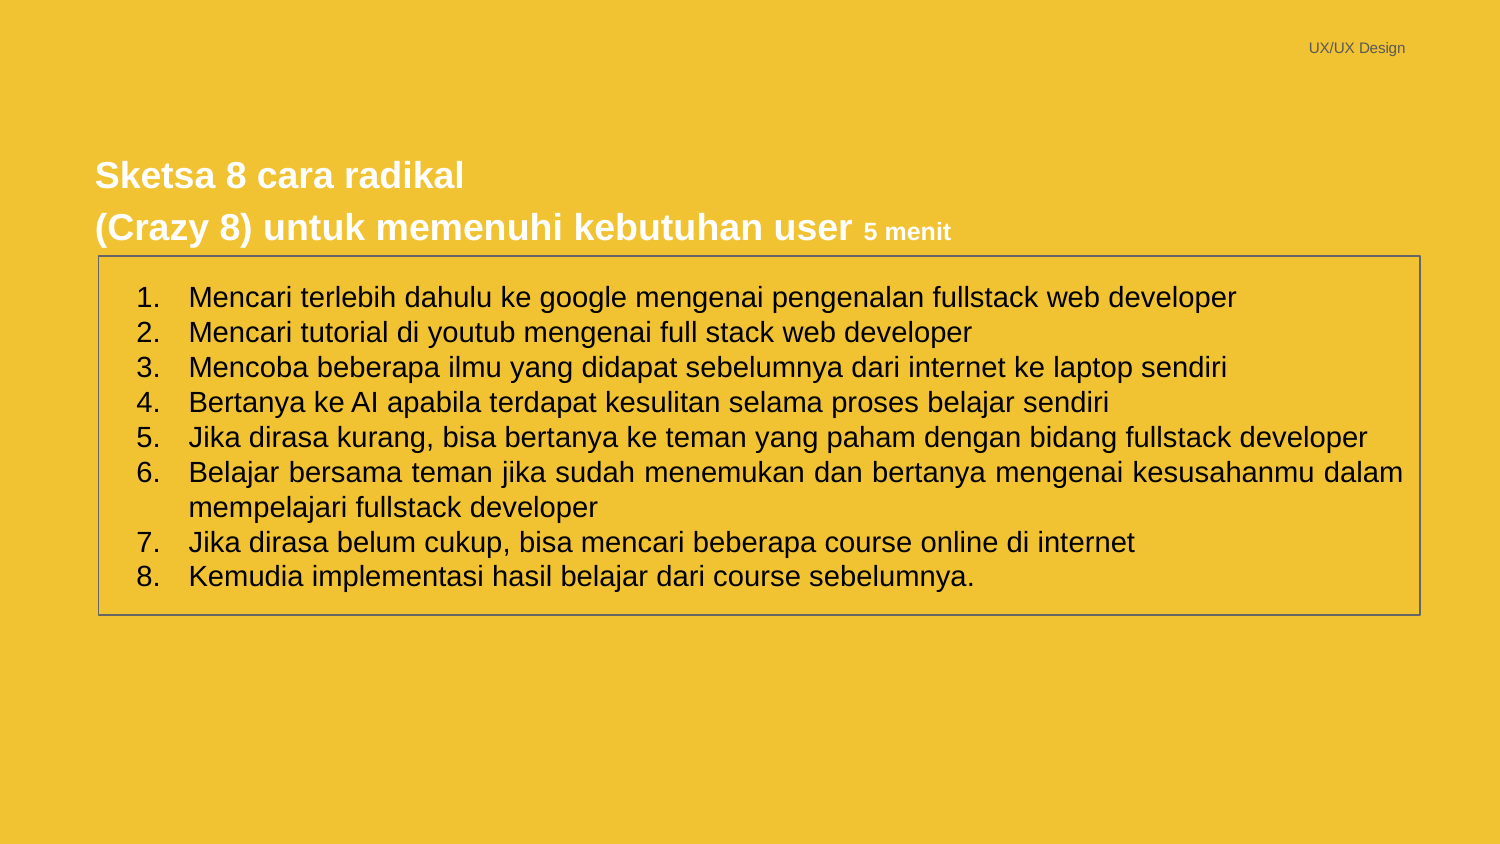

UX/UX Design
Sketsa 8 cara radikal
(Crazy 8) untuk memenuhi kebutuhan user 5 menit
Mencari terlebih dahulu ke google mengenai pengenalan fullstack web developer
Mencari tutorial di youtub mengenai full stack web developer
Mencoba beberapa ilmu yang didapat sebelumnya dari internet ke laptop sendiri
Bertanya ke AI apabila terdapat kesulitan selama proses belajar sendiri
Jika dirasa kurang, bisa bertanya ke teman yang paham dengan bidang fullstack developer
Belajar bersama teman jika sudah menemukan dan bertanya mengenai kesusahanmu dalam mempelajari fullstack developer
Jika dirasa belum cukup, bisa mencari beberapa course online di internet
Kemudia implementasi hasil belajar dari course sebelumnya.